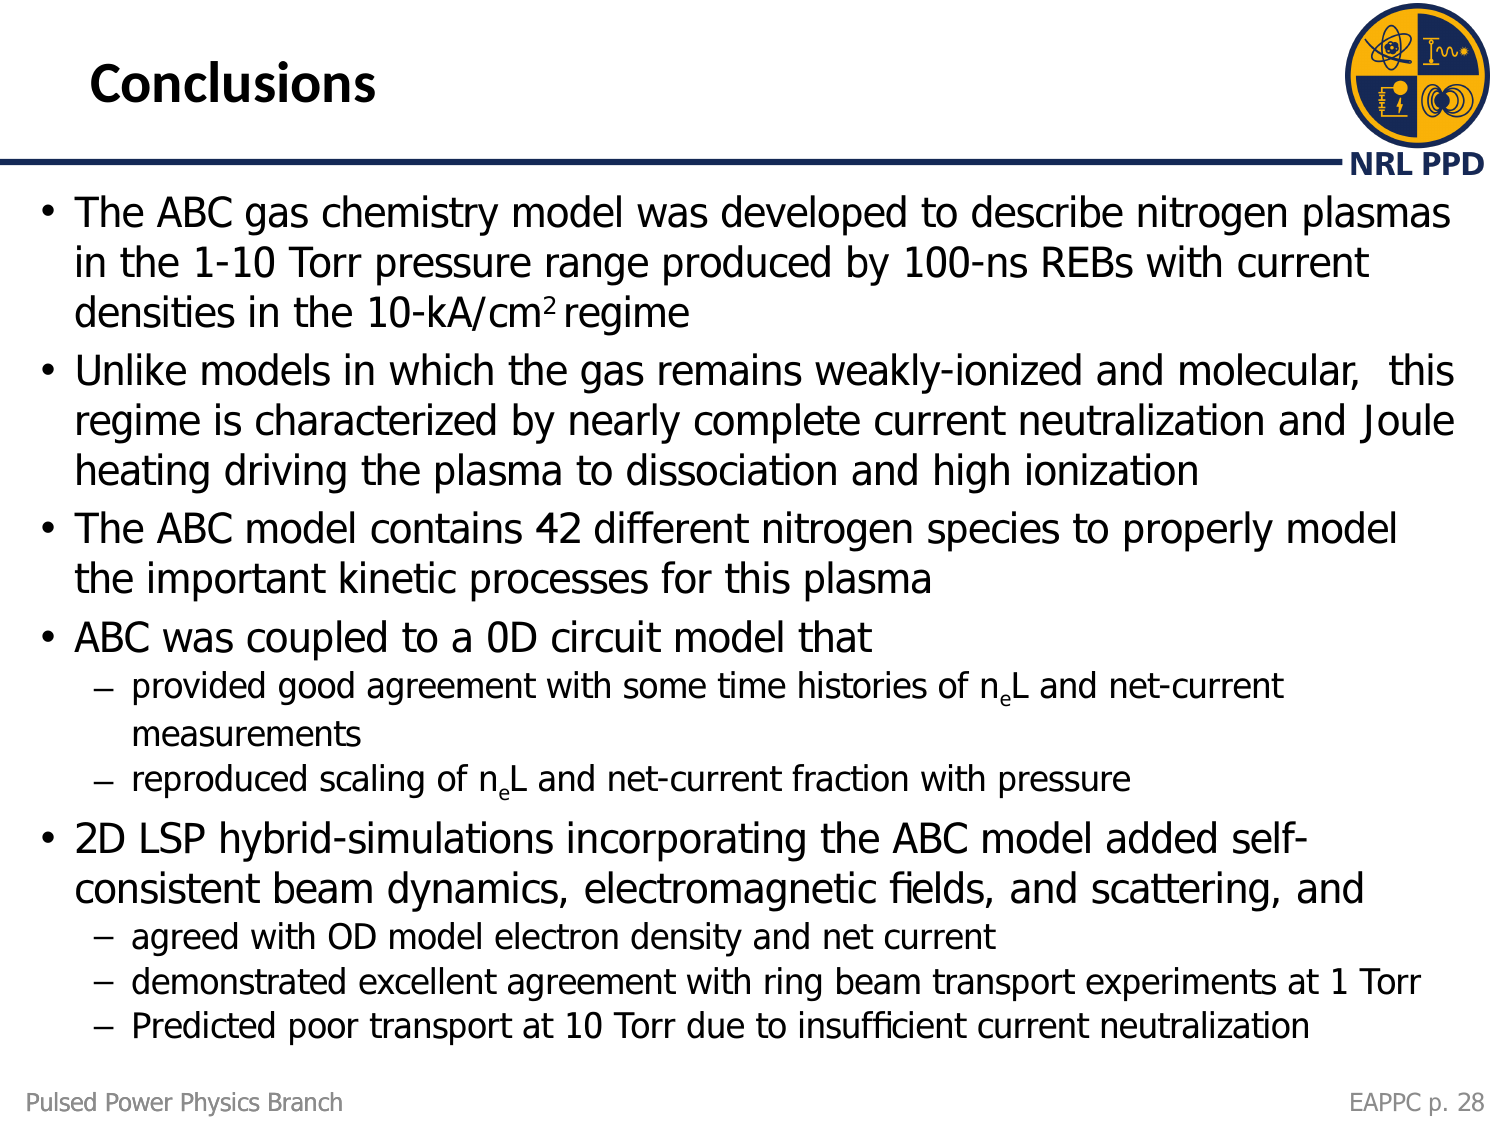

# Conclusions
The ABC gas chemistry model was developed to describe nitrogen plasmas in the 1-10 Torr pressure range produced by 100-ns REBs with current densities in the 10-kA/cm2 regime
Unlike models in which the gas remains weakly-ionized and molecular,  this regime is characterized by nearly complete current neutralization and Joule heating driving the plasma to dissociation and high ionization
The ABC model contains 42 different nitrogen species to properly model the important kinetic processes for this plasma
ABC was coupled to a 0D circuit model that
provided good agreement with some time histories of neL and net-current measurements
reproduced scaling of neL and net-current fraction with pressure
2D LSP hybrid-simulations incorporating the ABC model added self-consistent beam dynamics, electromagnetic fields, and scattering, and
agreed with OD model electron density and net current
demonstrated excellent agreement with ring beam transport experiments at 1 Torr
Predicted poor transport at 10 Torr due to insufficient current neutralization